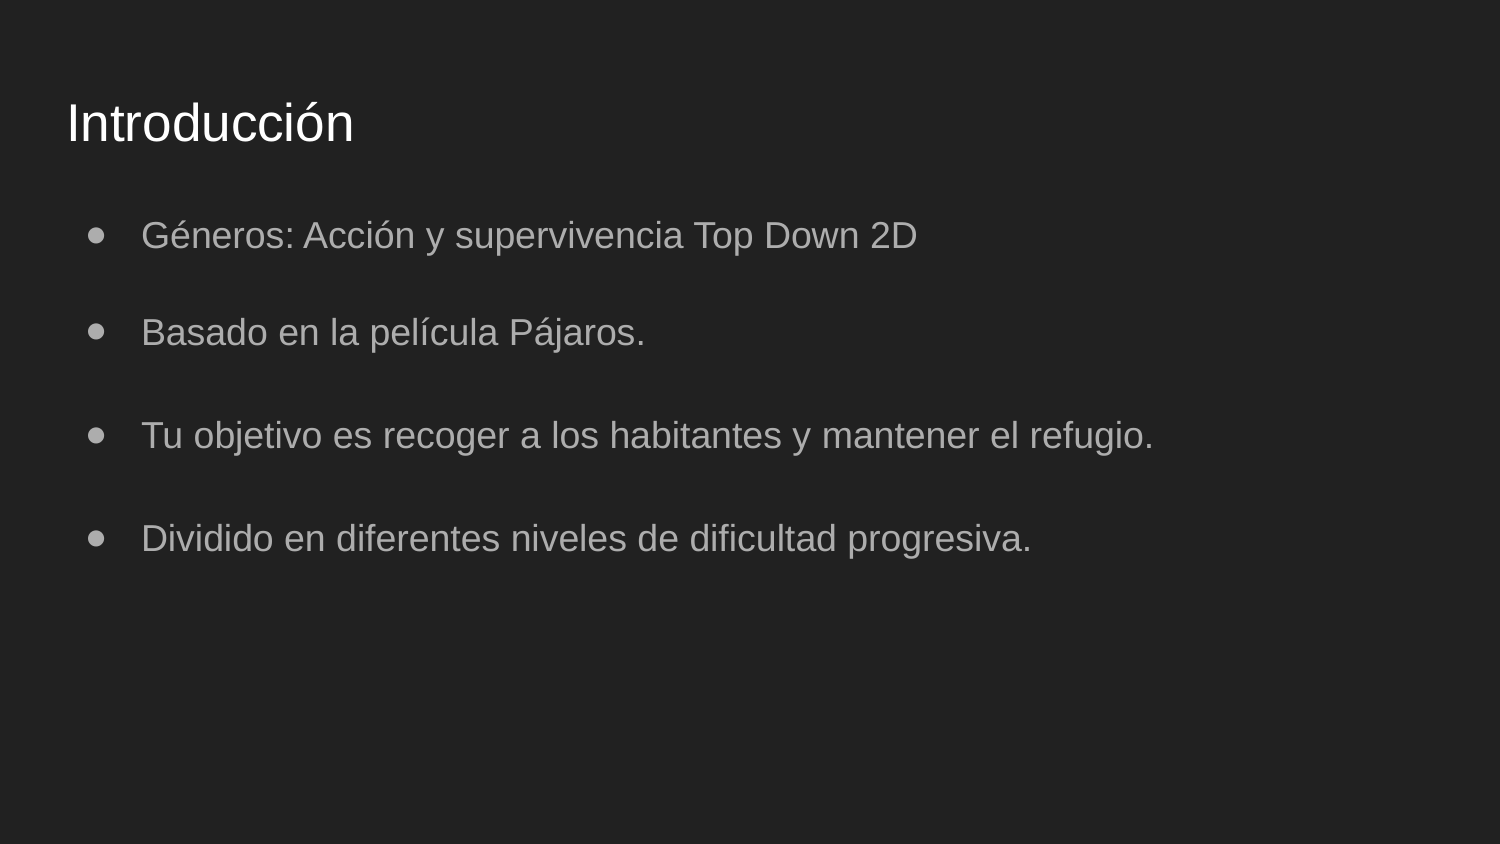

# Introducción
Géneros: Acción y supervivencia Top Down 2D
Basado en la película Pájaros.
Tu objetivo es recoger a los habitantes y mantener el refugio.
Dividido en diferentes niveles de dificultad progresiva.